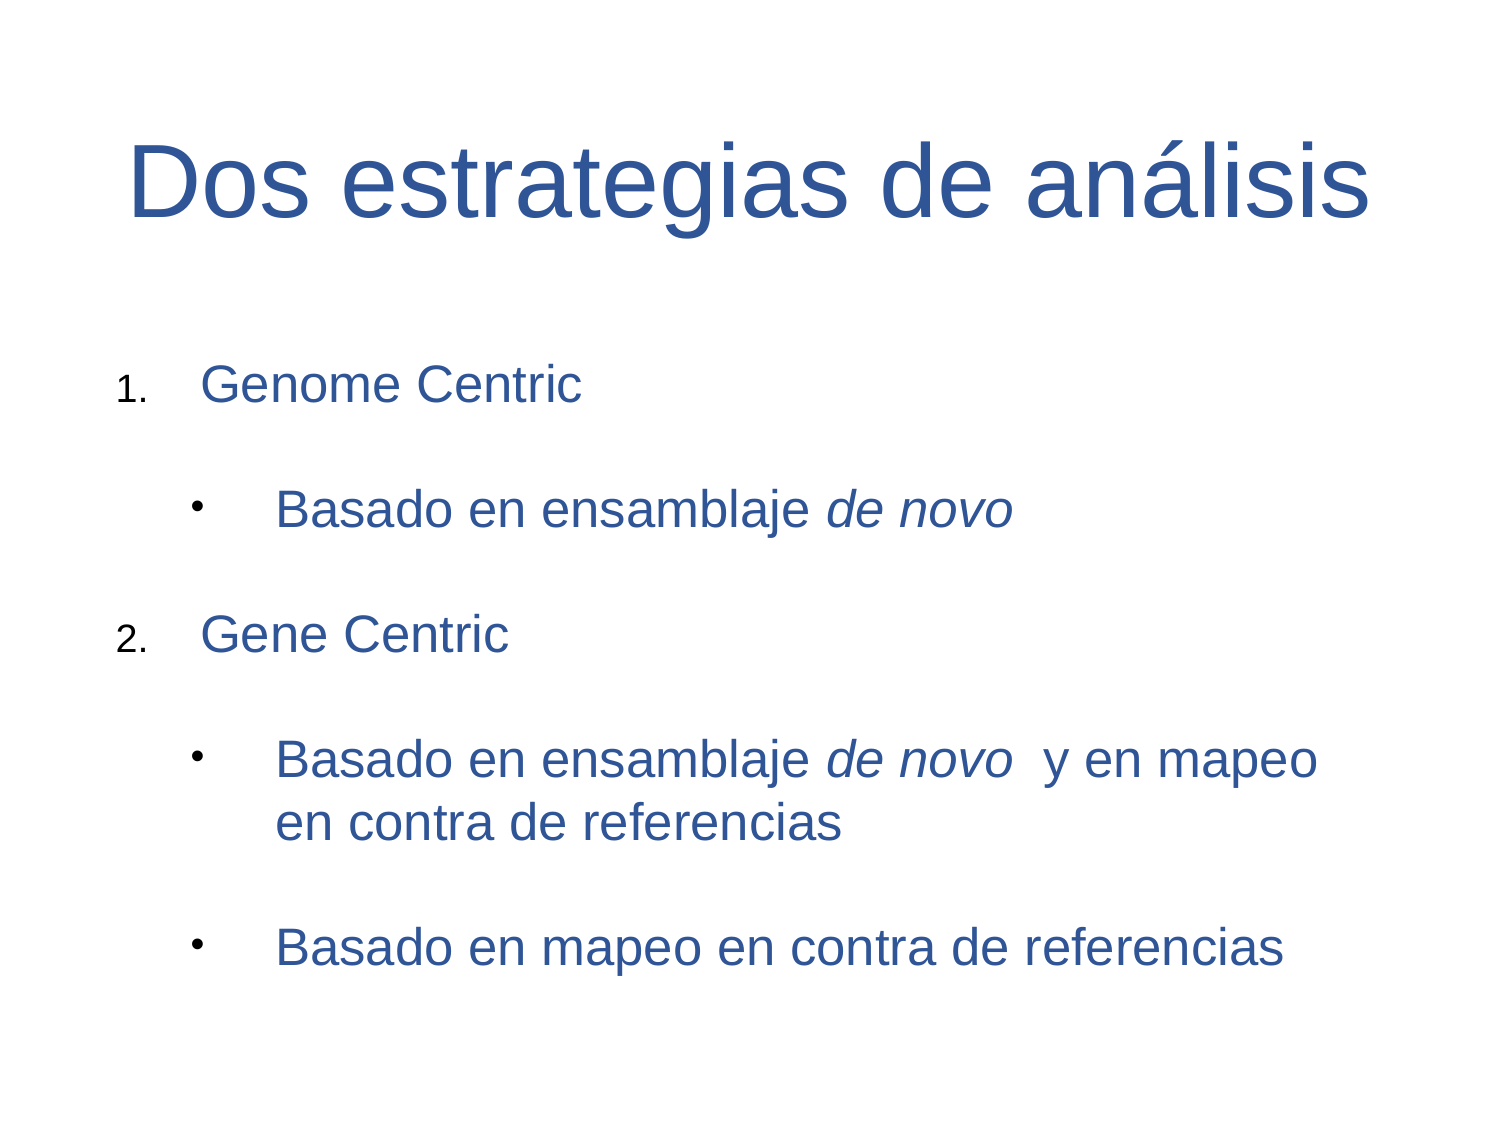

Dos estrategias de análisis
Genome Centric
Basado en ensamblaje de novo
Gene Centric
Basado en ensamblaje de novo  y en mapeo en contra de referencias
Basado en mapeo en contra de referencias